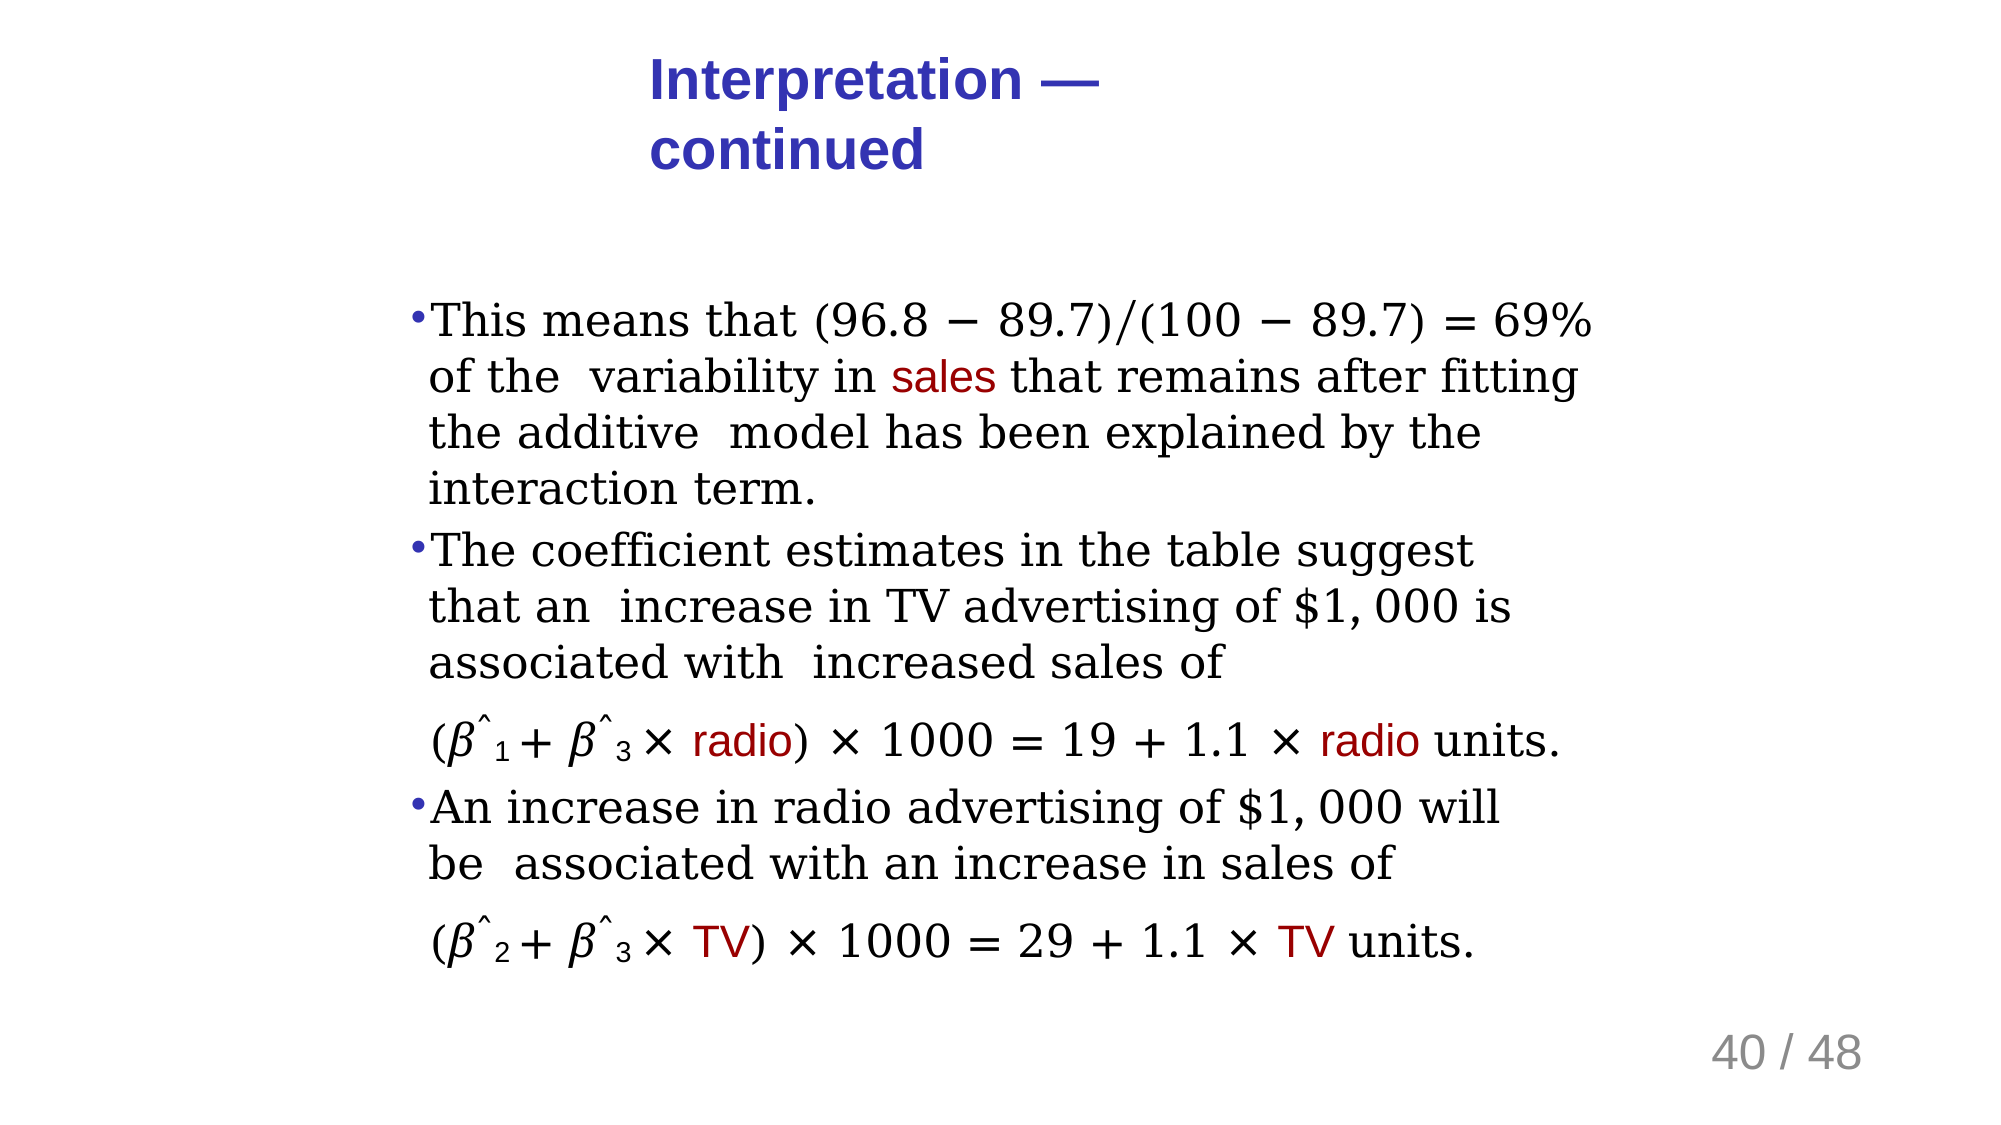

# Interpretation — continued
This means that (96.8 − 89.7)/(100 − 89.7) = 69% of the  variability in sales that remains after fitting the additive  model has been explained by the interaction term.
The coefficient estimates in the table suggest that an  increase in TV advertising of $1, 000 is associated with  increased sales of
(βˆ1 + βˆ3 × radio) × 1000 = 19 + 1.1 × radio units.
An increase in radio advertising of $1, 000 will be  associated with an increase in sales of
(βˆ2 + βˆ3 × TV) × 1000 = 29 + 1.1 × TV units.
40 / 48